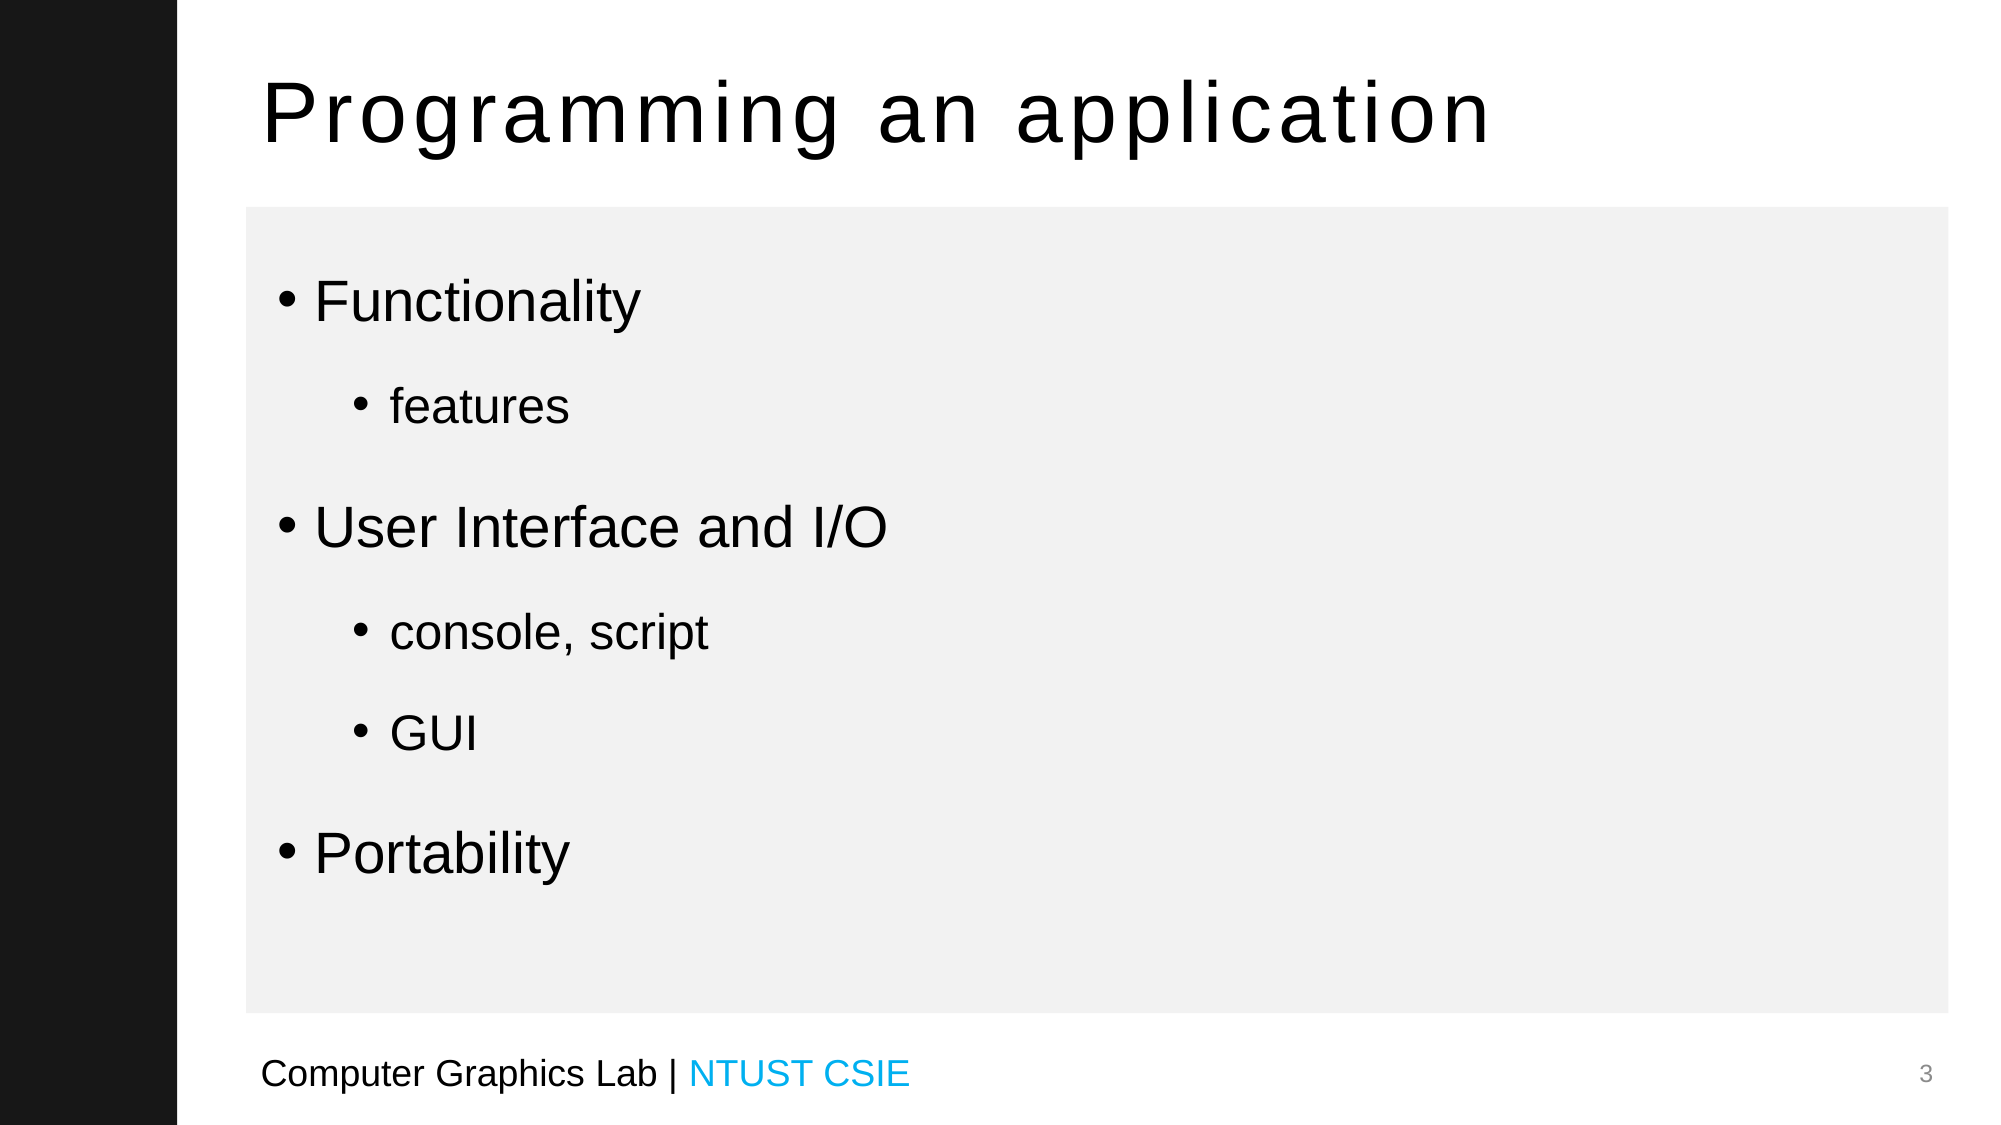

# Programming an application
Functionality
features
User Interface and I/O
console, script
GUI
Portability